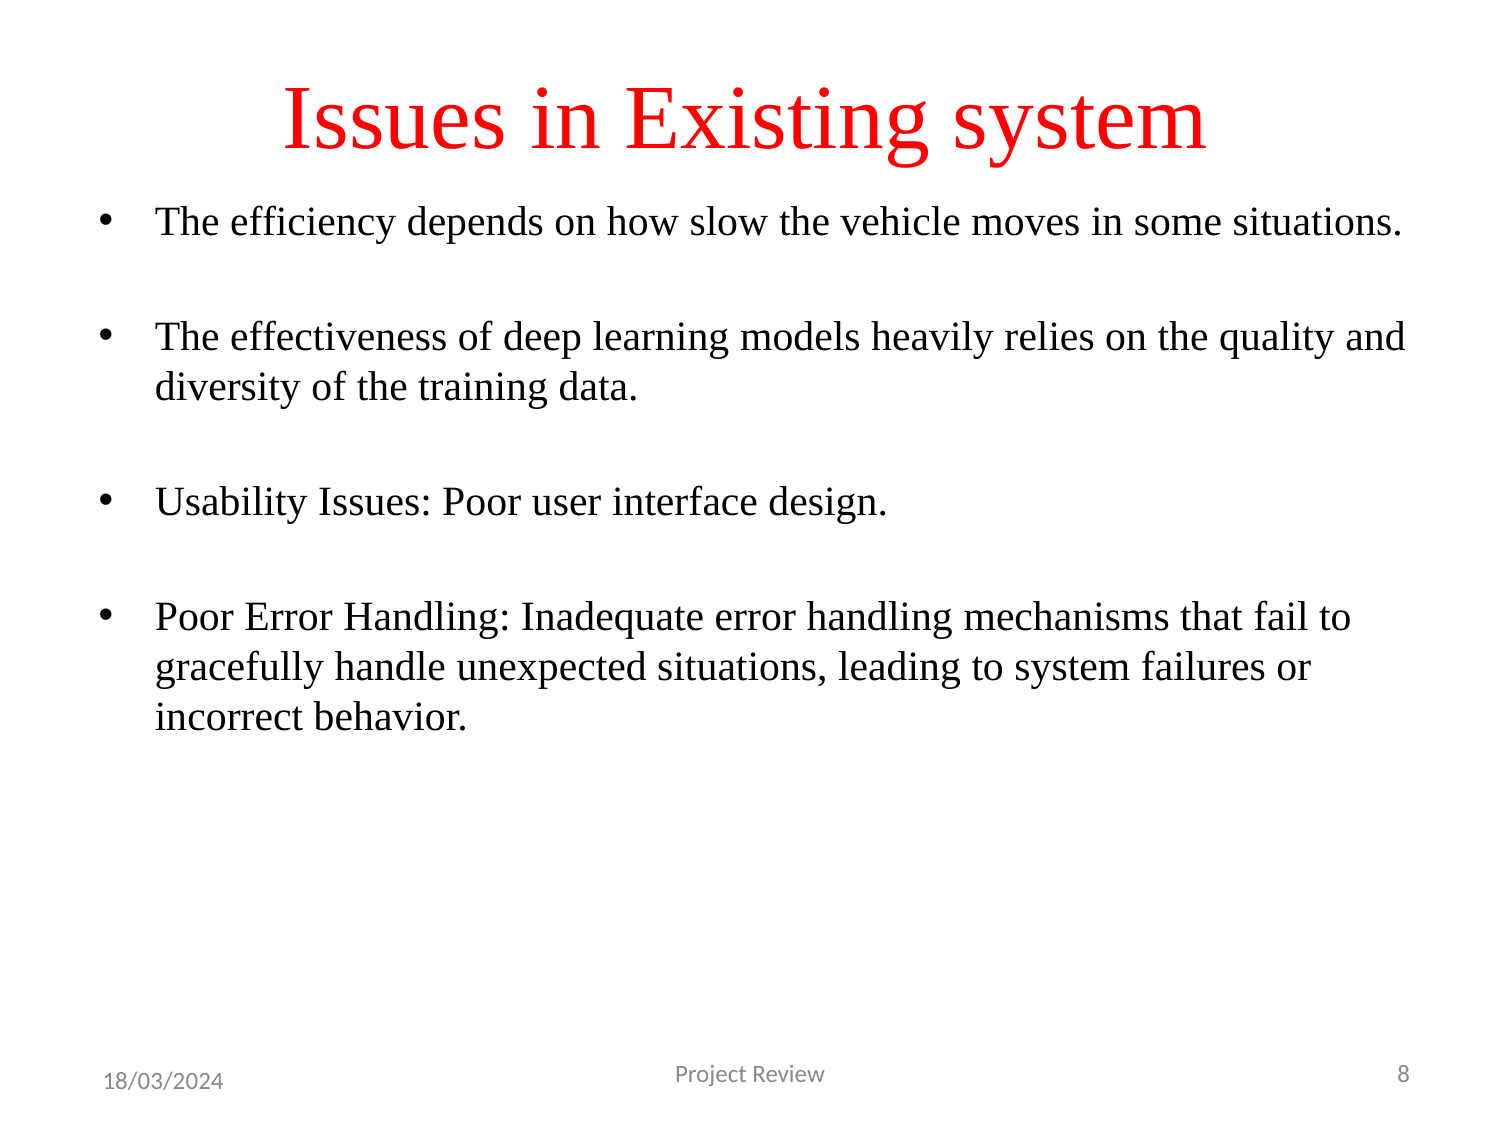

# Issues in Existing system
The efficiency depends on how slow the vehicle moves in some situations.

The effectiveness of deep learning models heavily relies on the quality and diversity of the training data.

Usability Issues: Poor user interface design.

Poor Error Handling: Inadequate error handling mechanisms that fail to gracefully handle unexpected situations, leading to system failures or incorrect behavior.
Project Review
8
18/03/2024